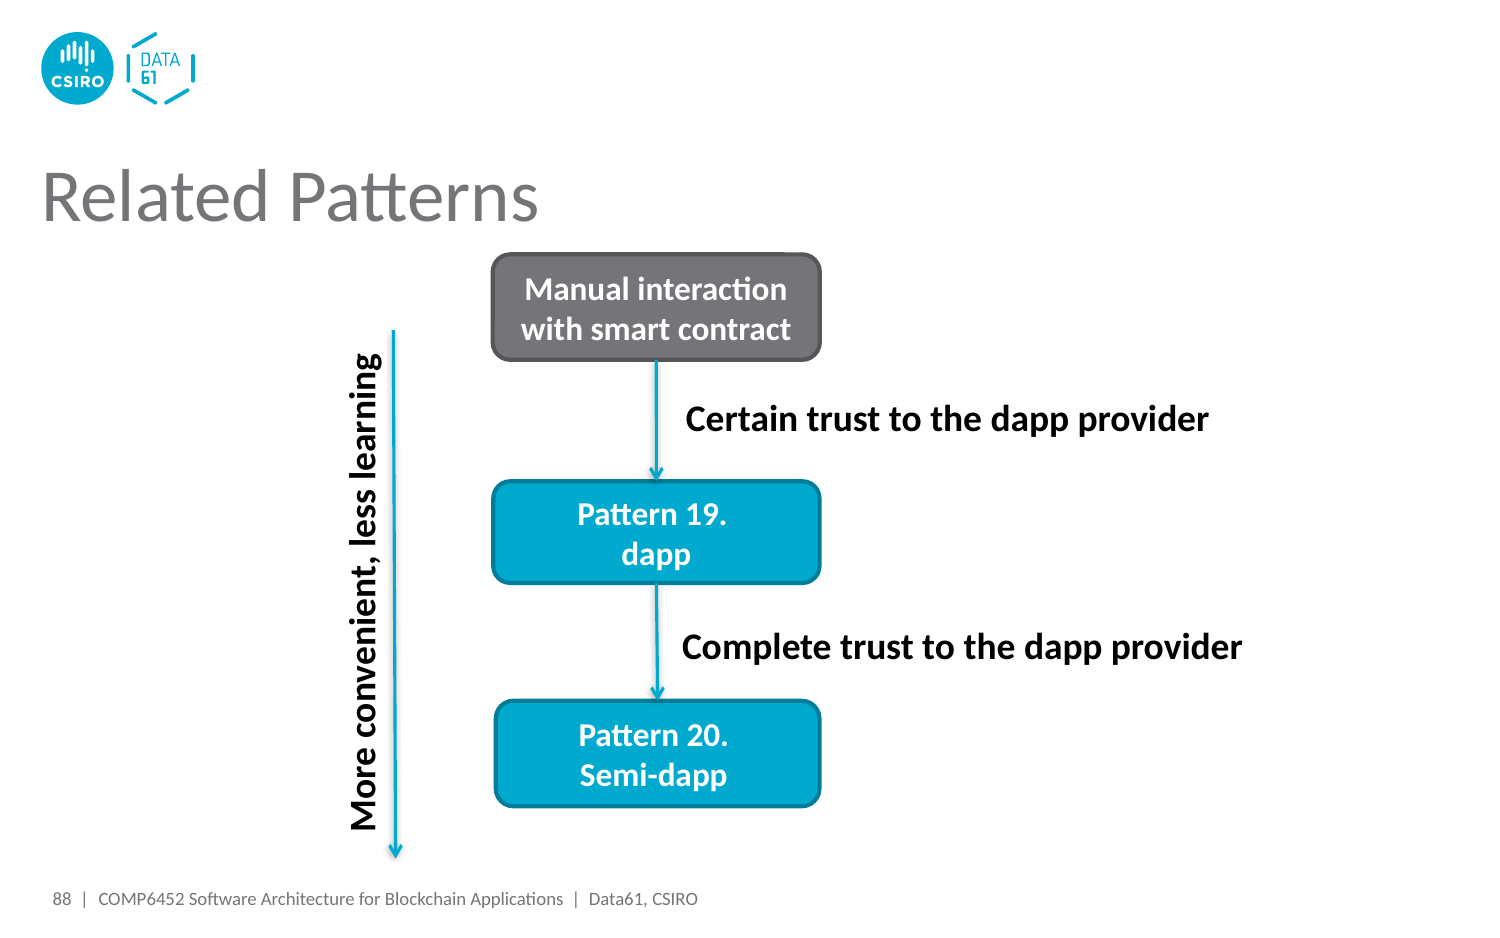

Related Patterns
Manual interaction with smart contract
Certain trust to the dapp provider
Pattern 19.
dapp
More convenient, less learning
Complete trust to the dapp provider
Pattern 20.
Semi-dapp
88  |
COMP6452 Software Architecture for Blockchain Applications  |  Data61, CSIRO